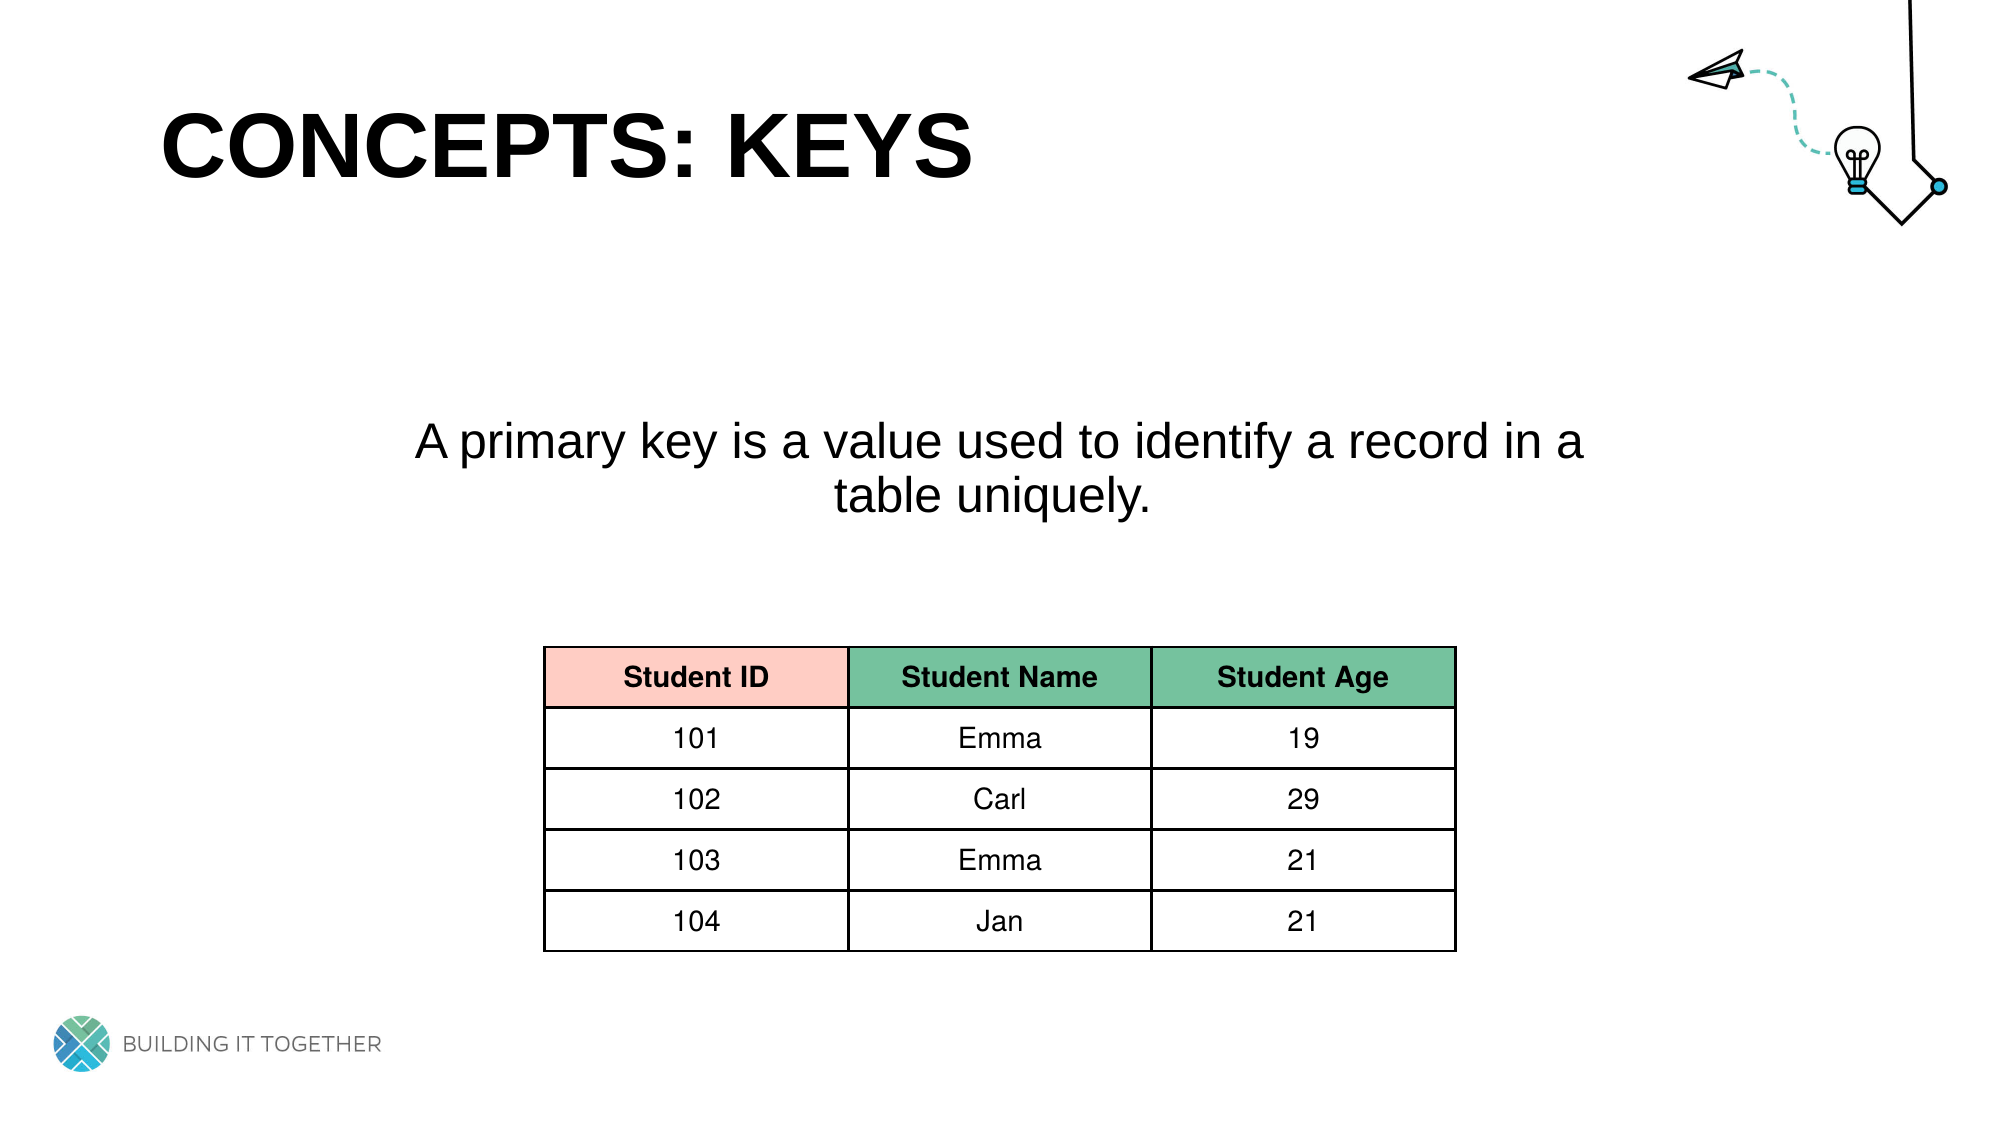

# Concepts: keys
A primary key is a value used to identify a record in a table uniquely.
| Student ID | Student Name | Student Age |
| --- | --- | --- |
| 101 | Emma | 19 |
| 102 | Carl | 29 |
| 103 | Emma | 21 |
| 104 | Jan | 21 |